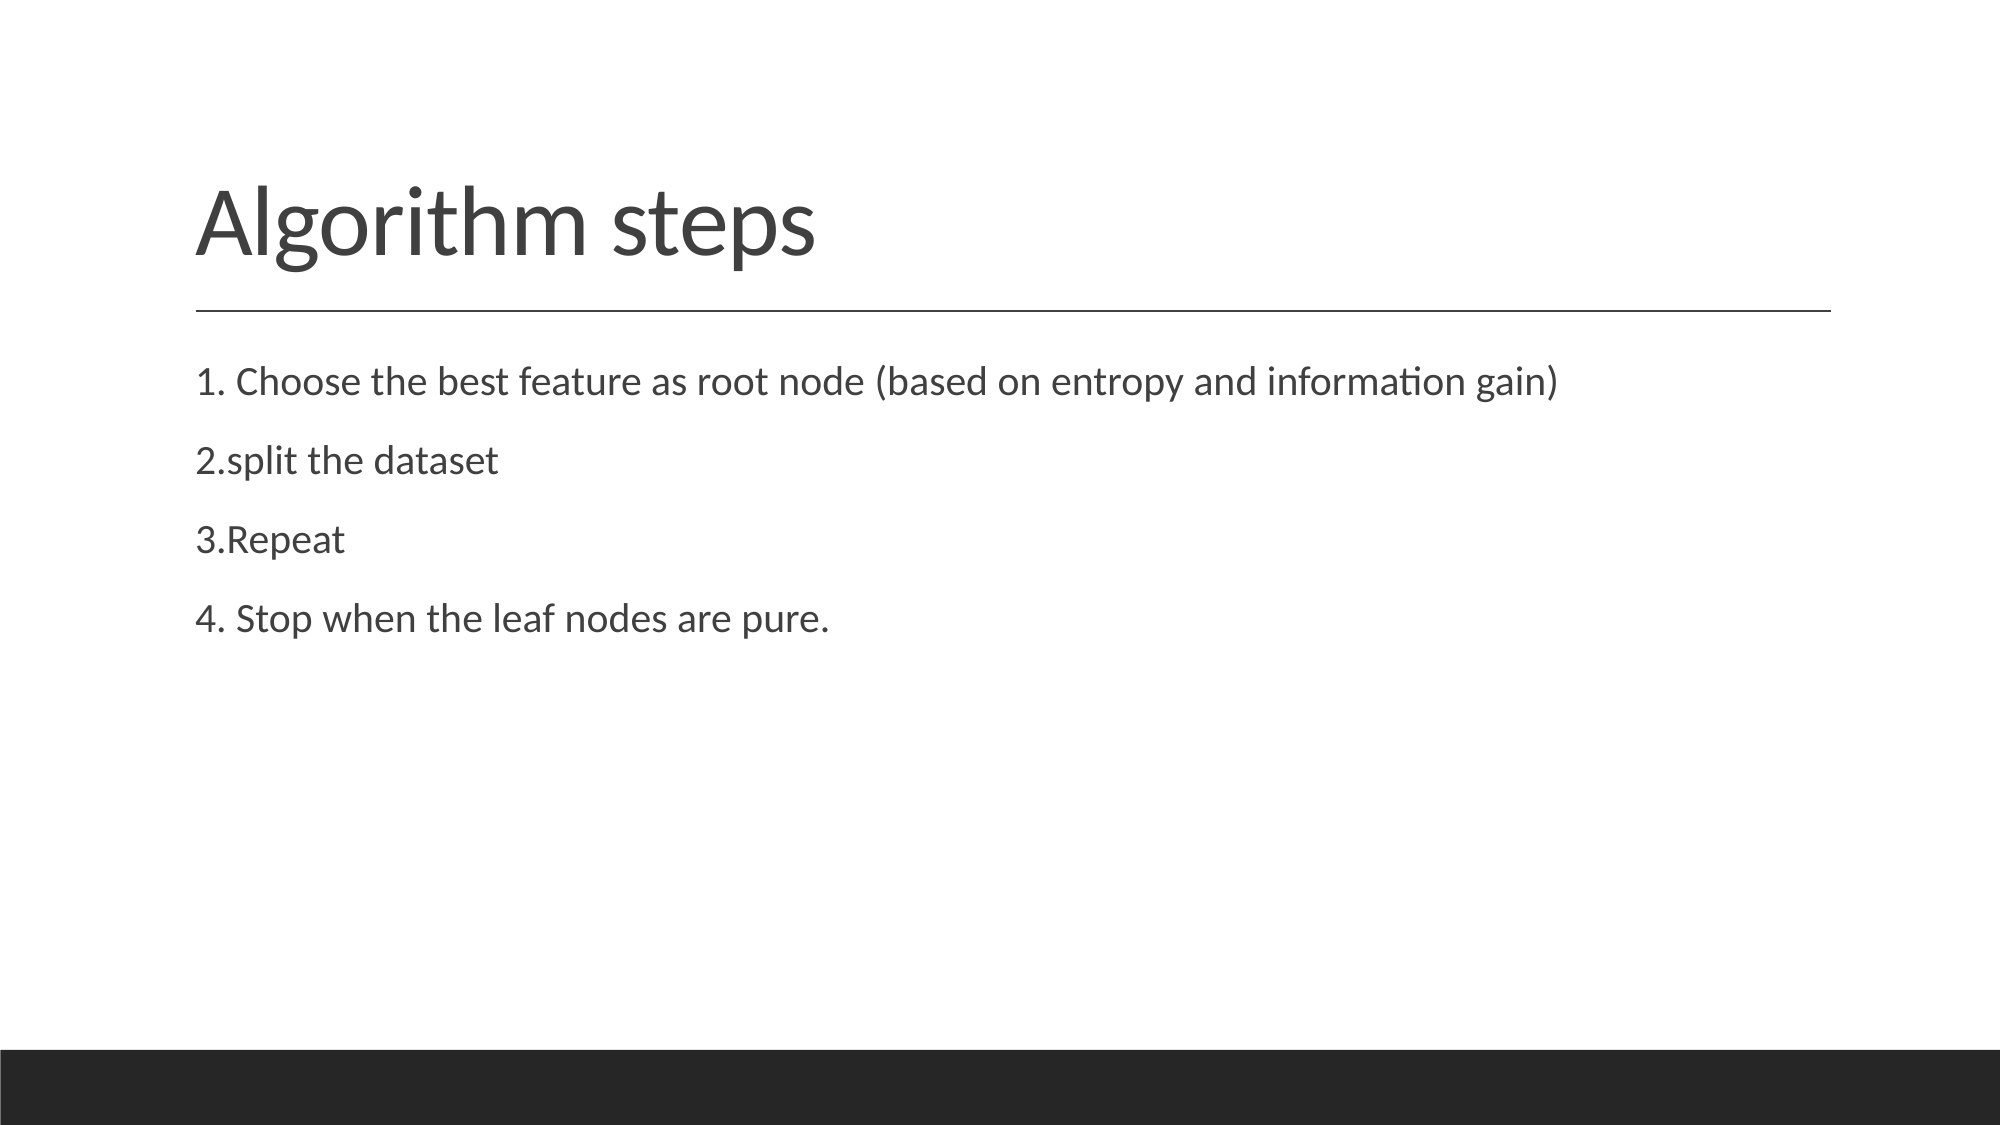

# Algorithm steps
1. Choose the best feature as root node (based on entropy and information gain)
2.split the dataset
3.Repeat
4. Stop when the leaf nodes are pure.